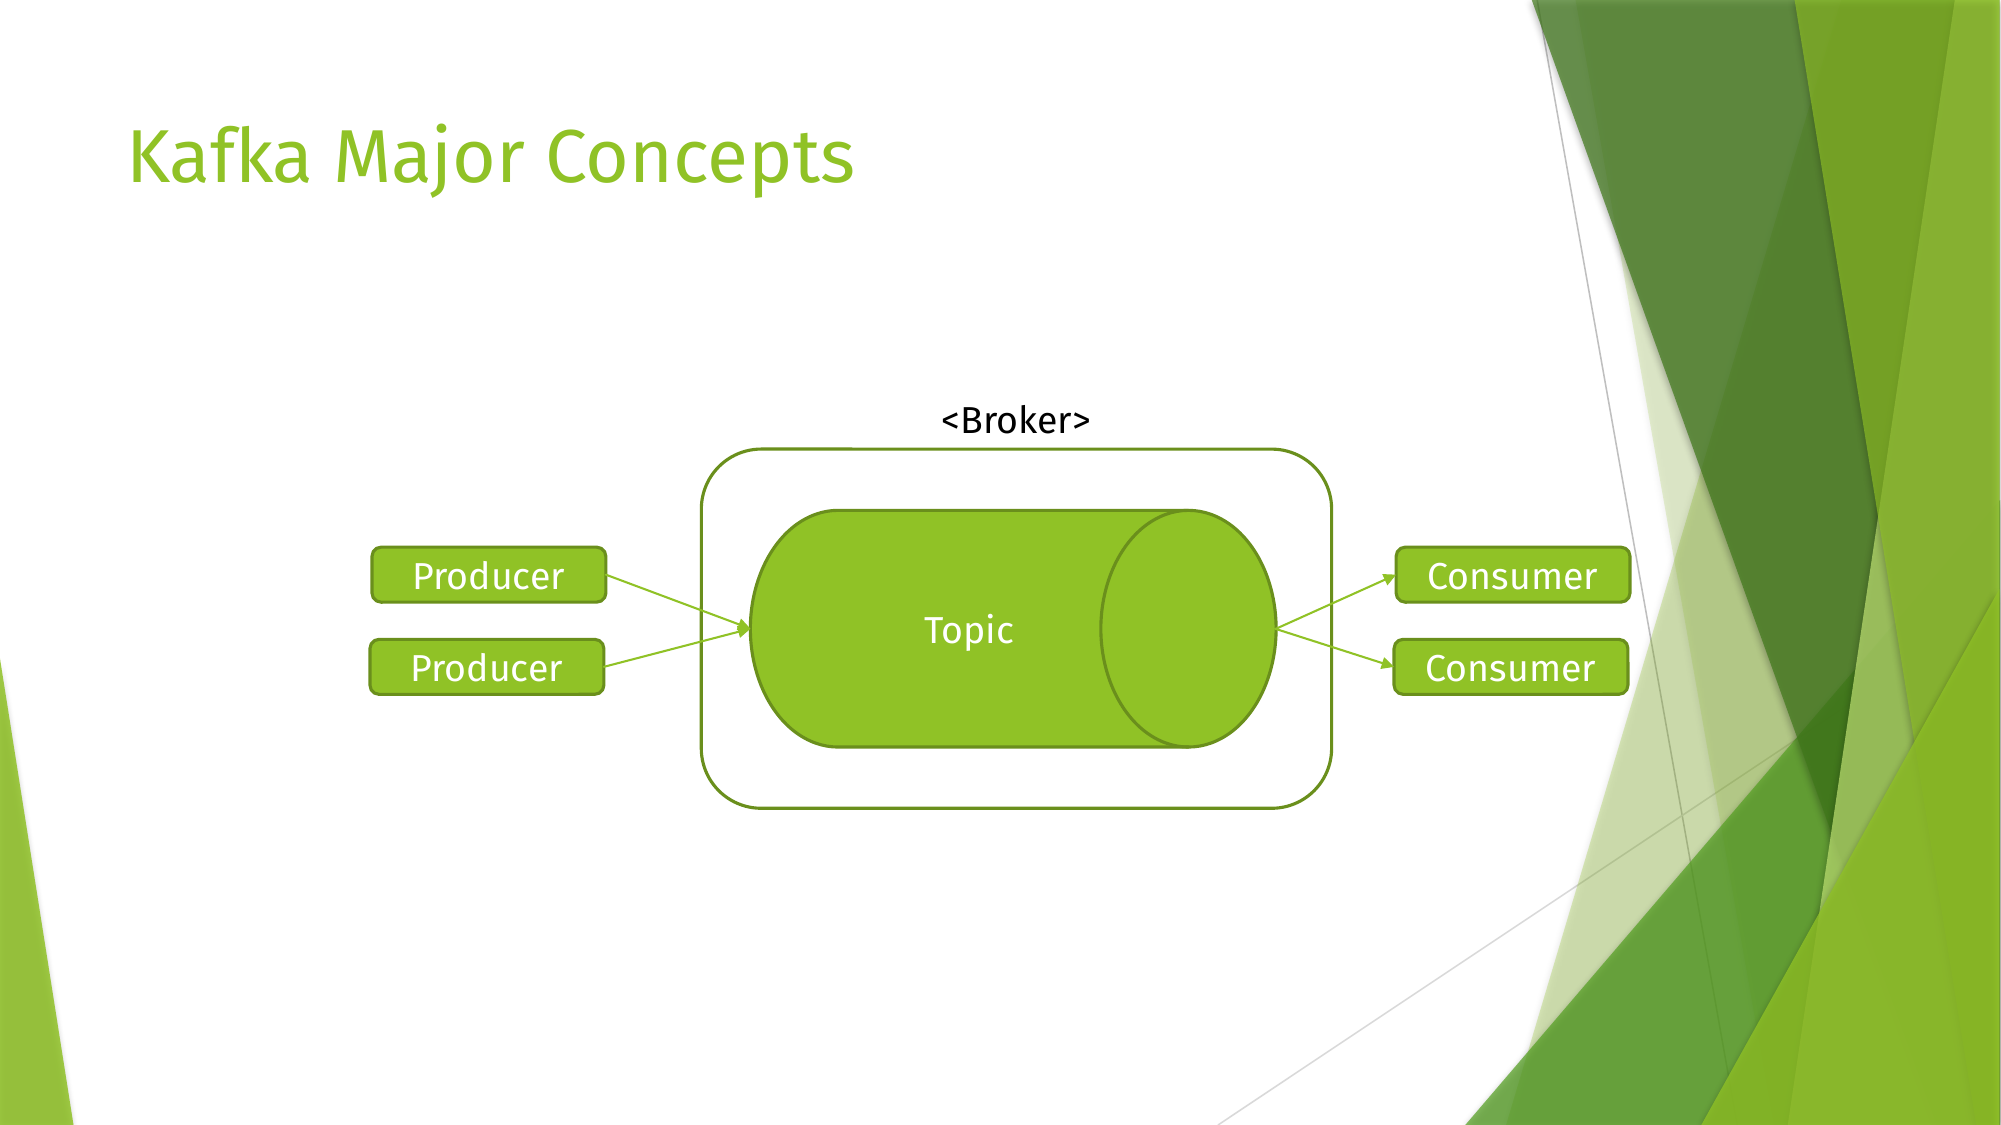

# Kafka Major Concepts
<Broker>

Topic
Producer
Consumer
Producer
Consumer